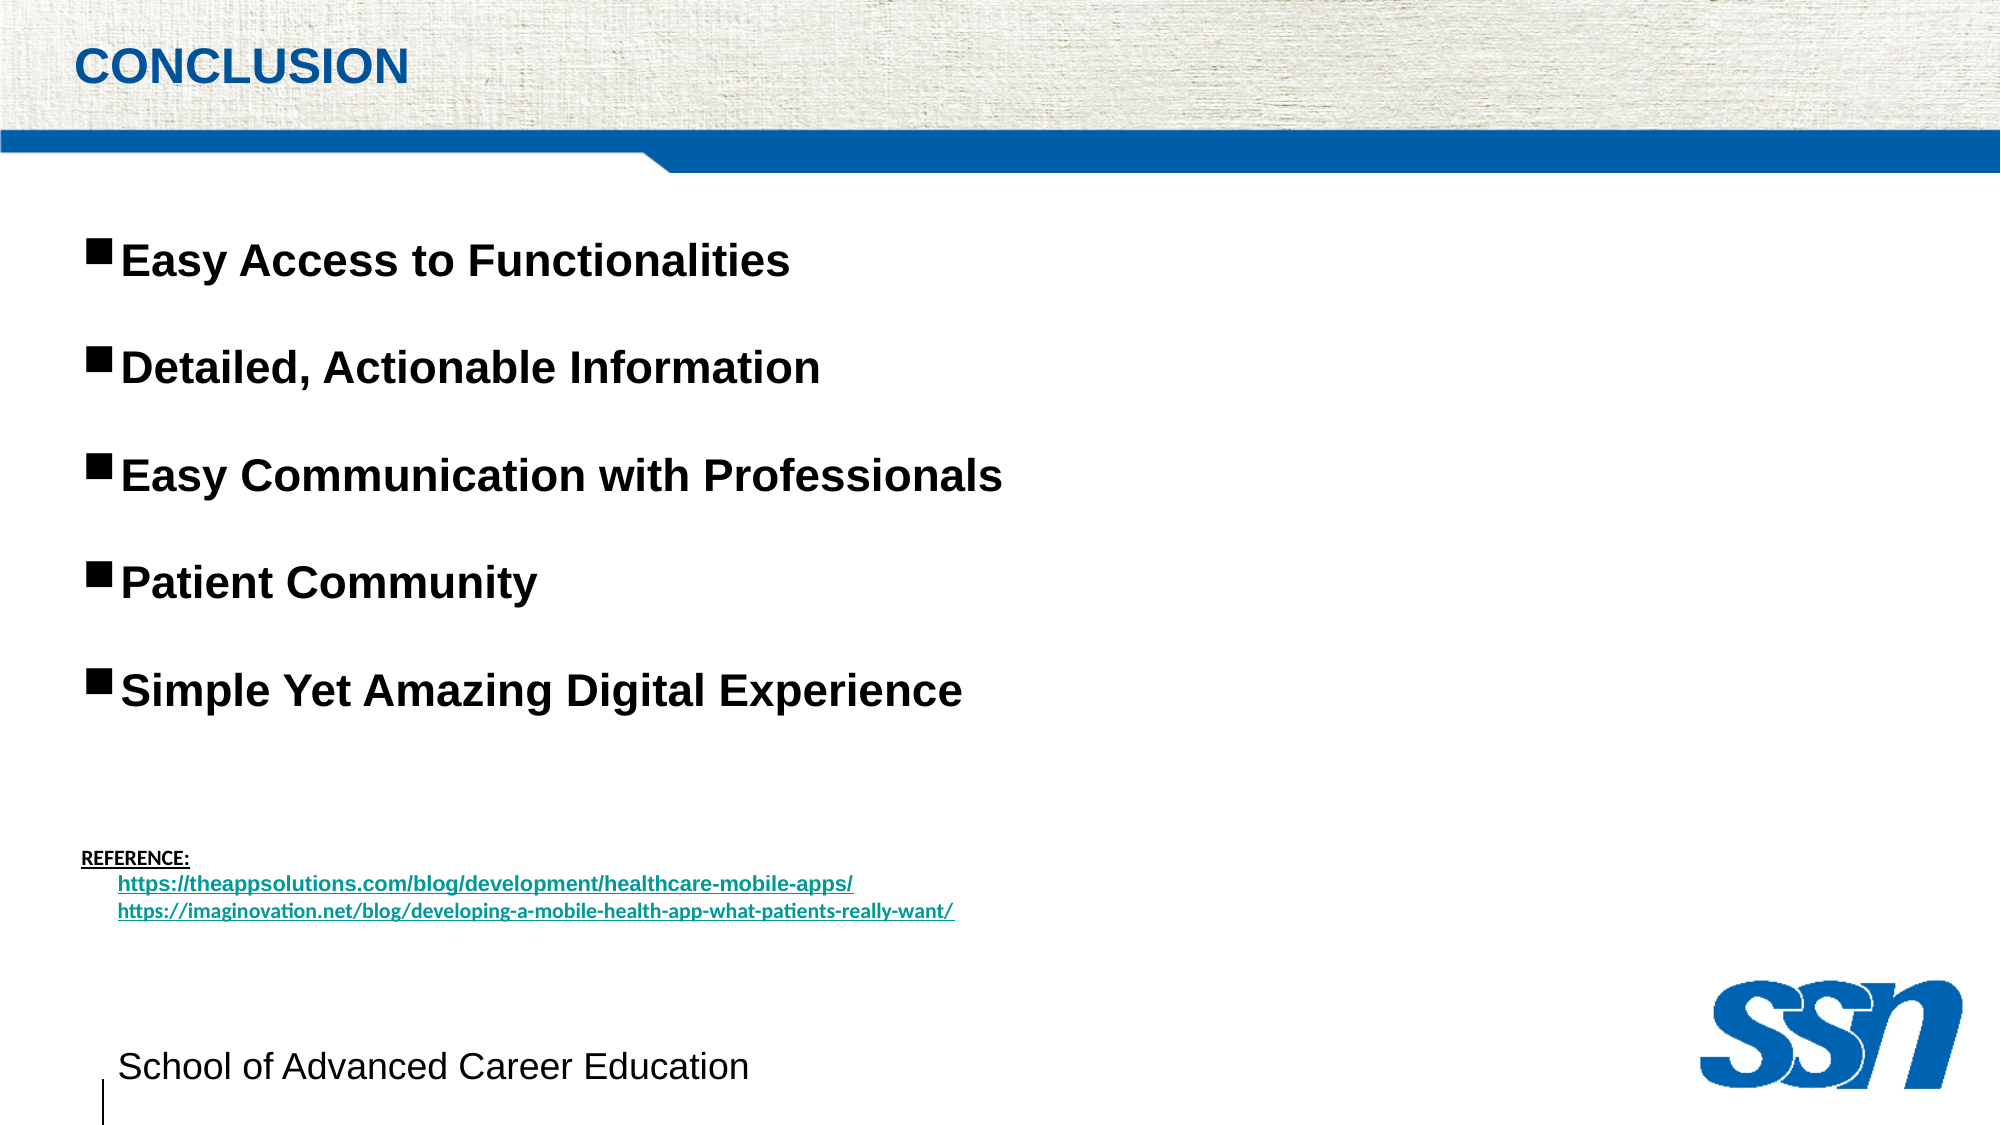

# Conclusion
Easy Access to Functionalities
Detailed, Actionable Information
Easy Communication with Professionals
Patient Community
Simple Yet Amazing Digital Experience

REFERENCE:
      https://theappsolutions.com/blog/development/healthcare-mobile-apps/
      https://imaginovation.net/blog/developing-a-mobile-health-app-what-patients-really-want/